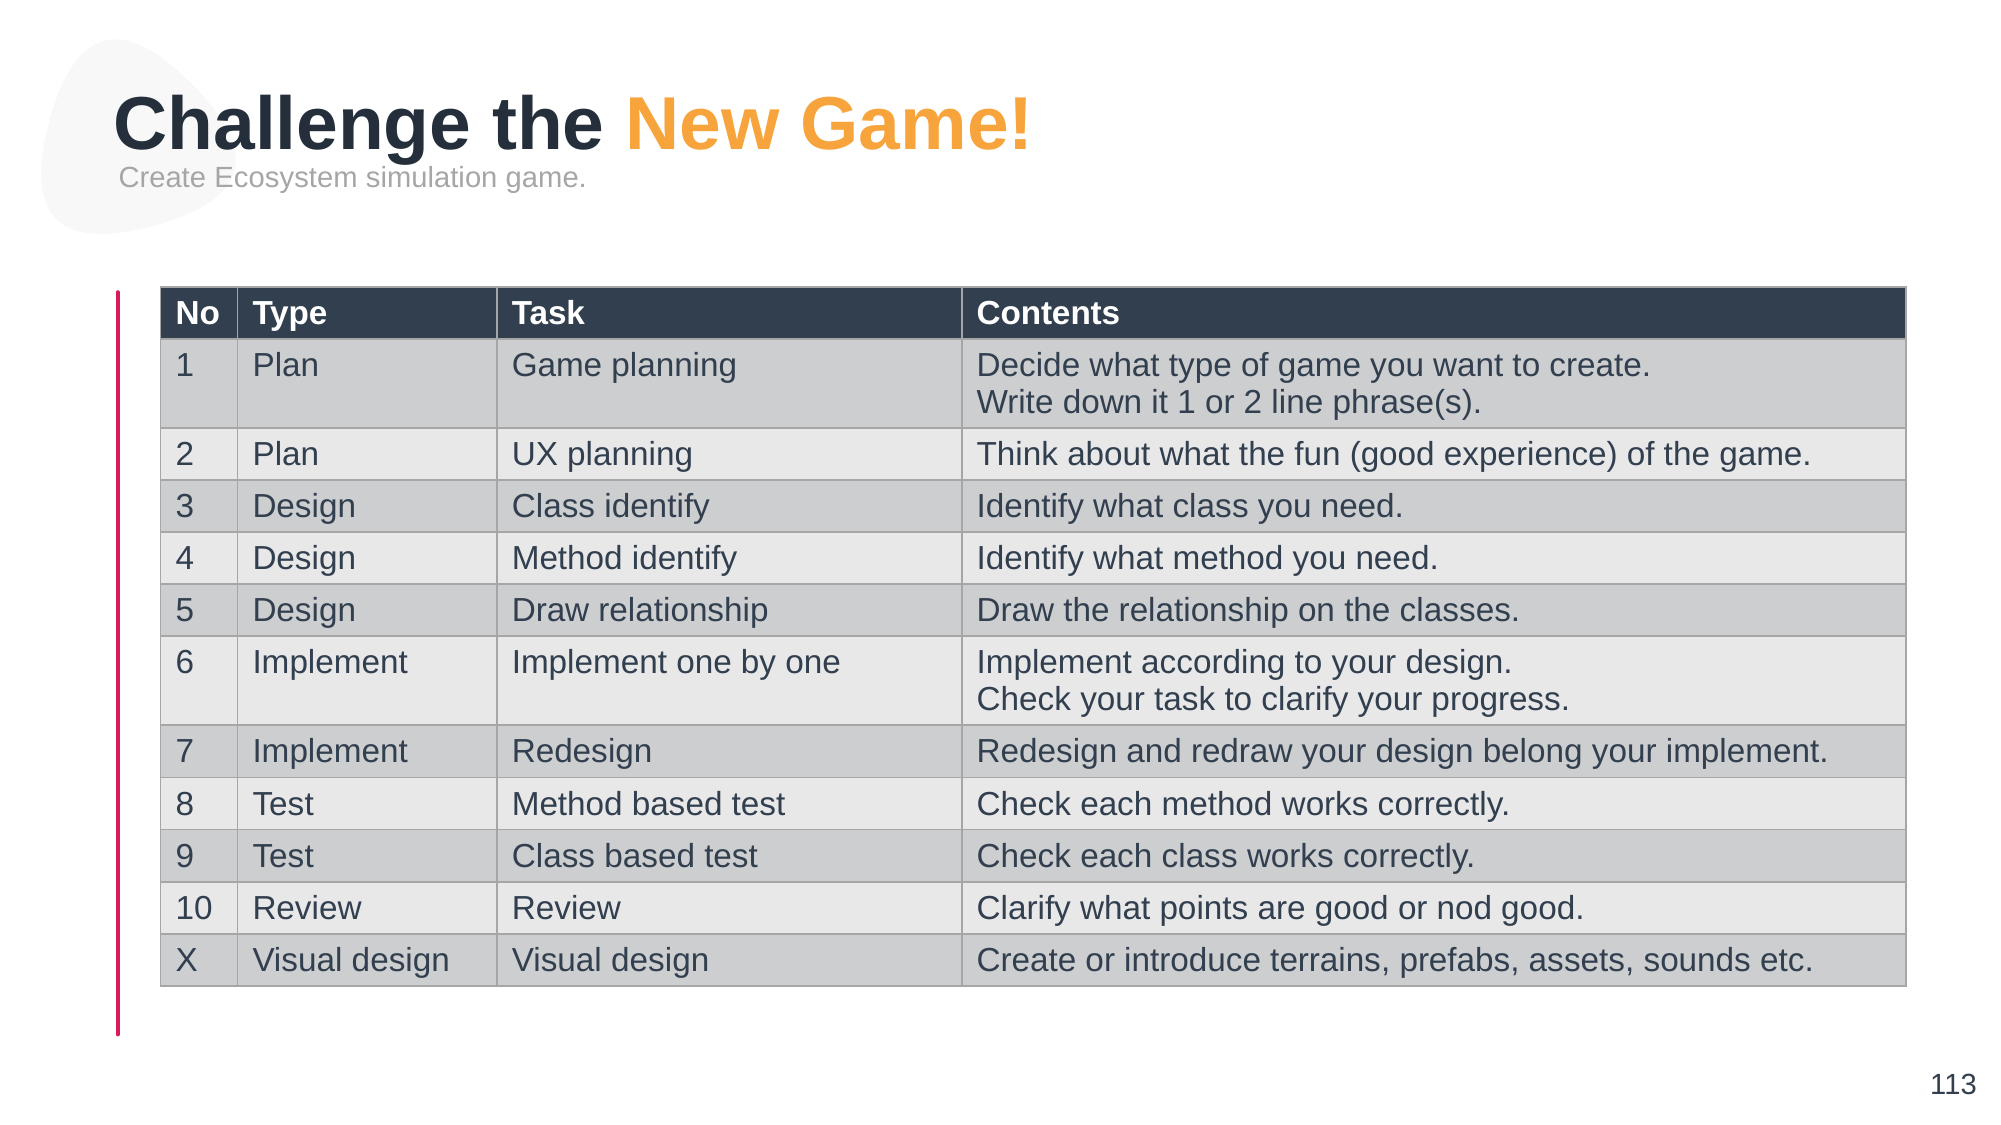

Challenge the New Game!
Create Ecosystem simulation game.
| No | Type | Task | Contents |
| --- | --- | --- | --- |
| 1 | Plan | Game planning | Decide what type of game you want to create. Write down it 1 or 2 line phrase(s). |
| 2 | Plan | UX planning | Think about what the fun (good experience) of the game. |
| 3 | Design | Class identify | Identify what class you need. |
| 4 | Design | Method identify | Identify what method you need. |
| 5 | Design | Draw relationship | Draw the relationship on the classes. |
| 6 | Implement | Implement one by one | Implement according to your design. Check your task to clarify your progress. |
| 7 | Implement | Redesign | Redesign and redraw your design belong your implement. |
| 8 | Test | Method based test | Check each method works correctly. |
| 9 | Test | Class based test | Check each class works correctly. |
| 10 | Review | Review | Clarify what points are good or nod good. |
| X | Visual design | Visual design | Create or introduce terrains, prefabs, assets, sounds etc. |
113